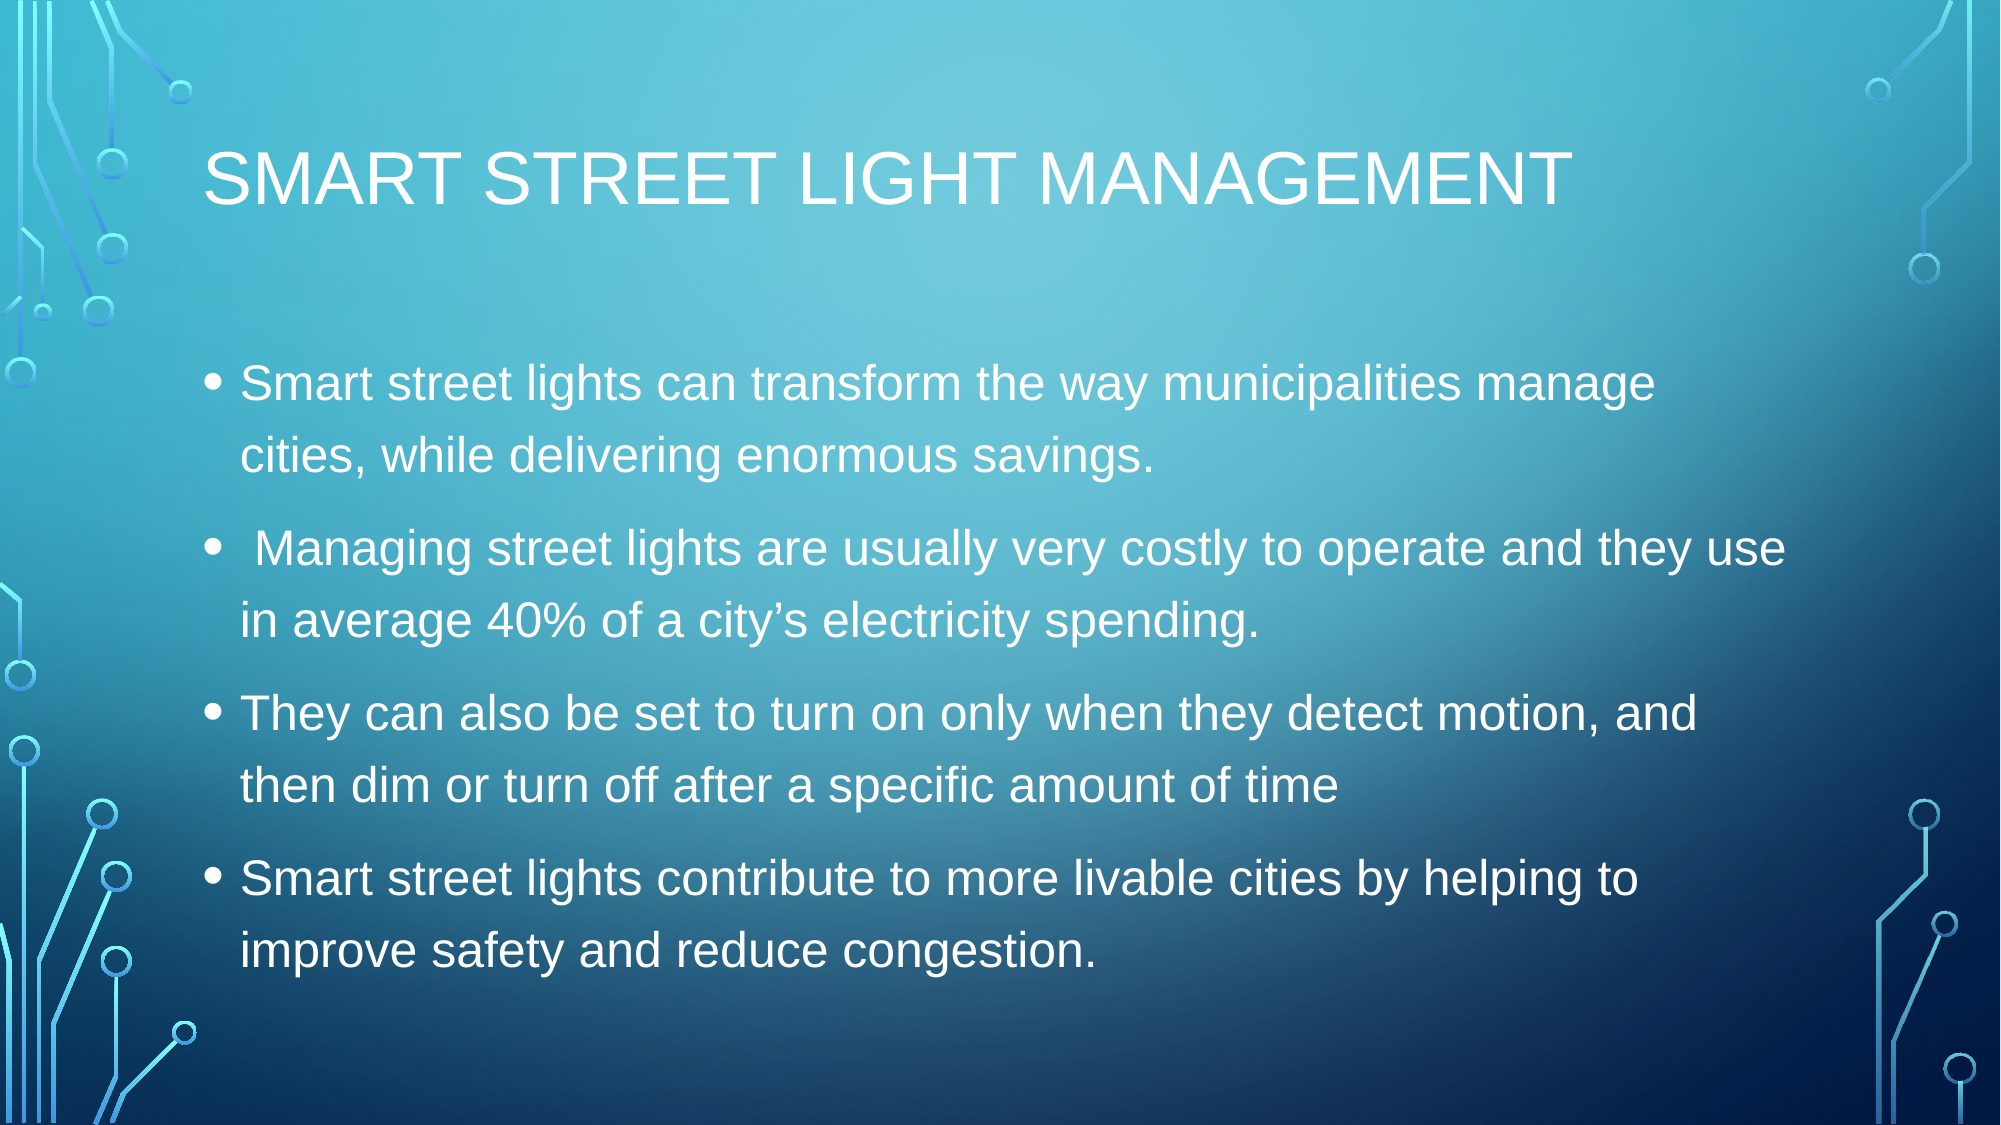

# Smart street light management
Smart street lights can transform the way municipalities manage cities, while delivering enormous savings.
 Managing street lights are usually very costly to operate and they use in average 40% of a city’s electricity spending.
They can also be set to turn on only when they detect motion, and then dim or turn off after a specific amount of time
Smart street lights contribute to more livable cities by helping to improve safety and reduce congestion.